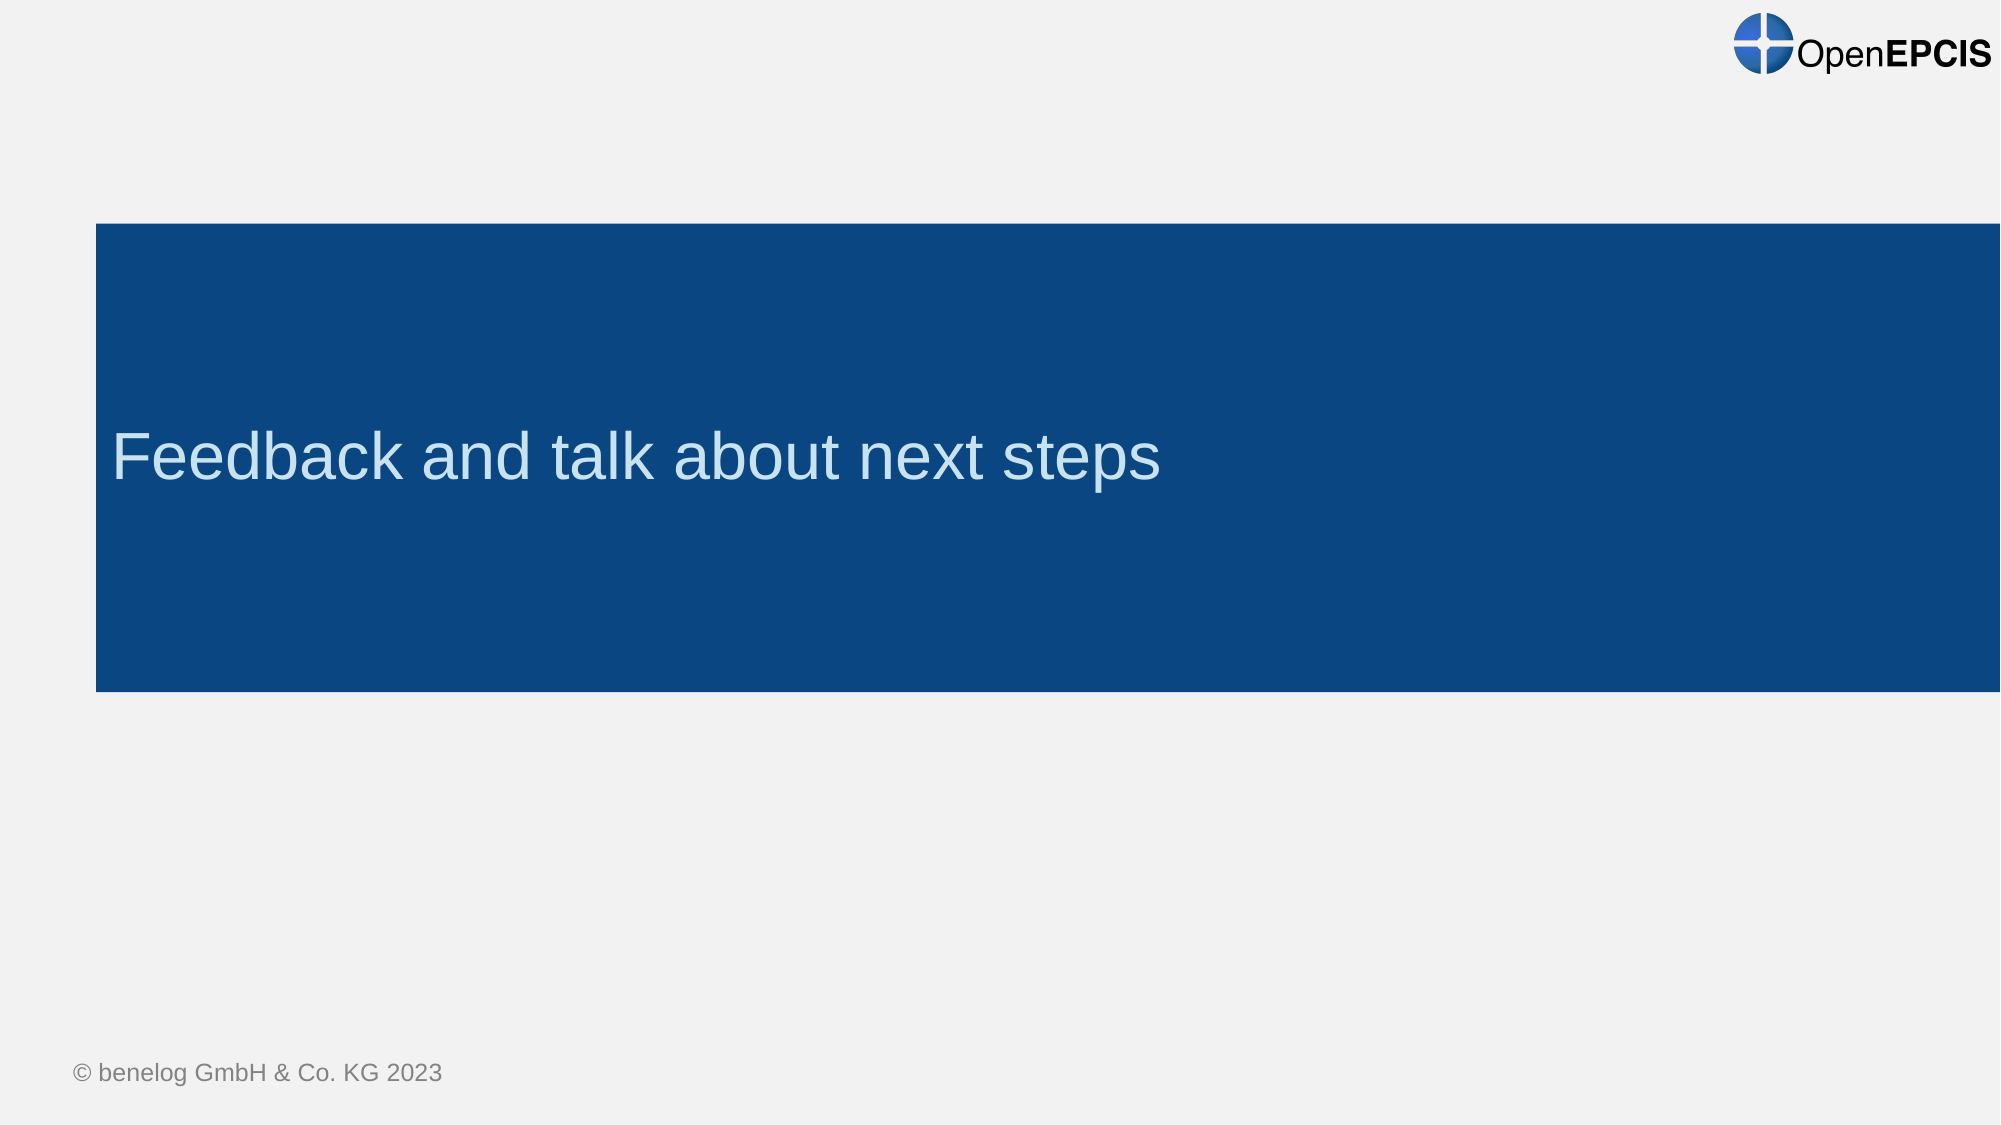

# Feedback and talk about next steps